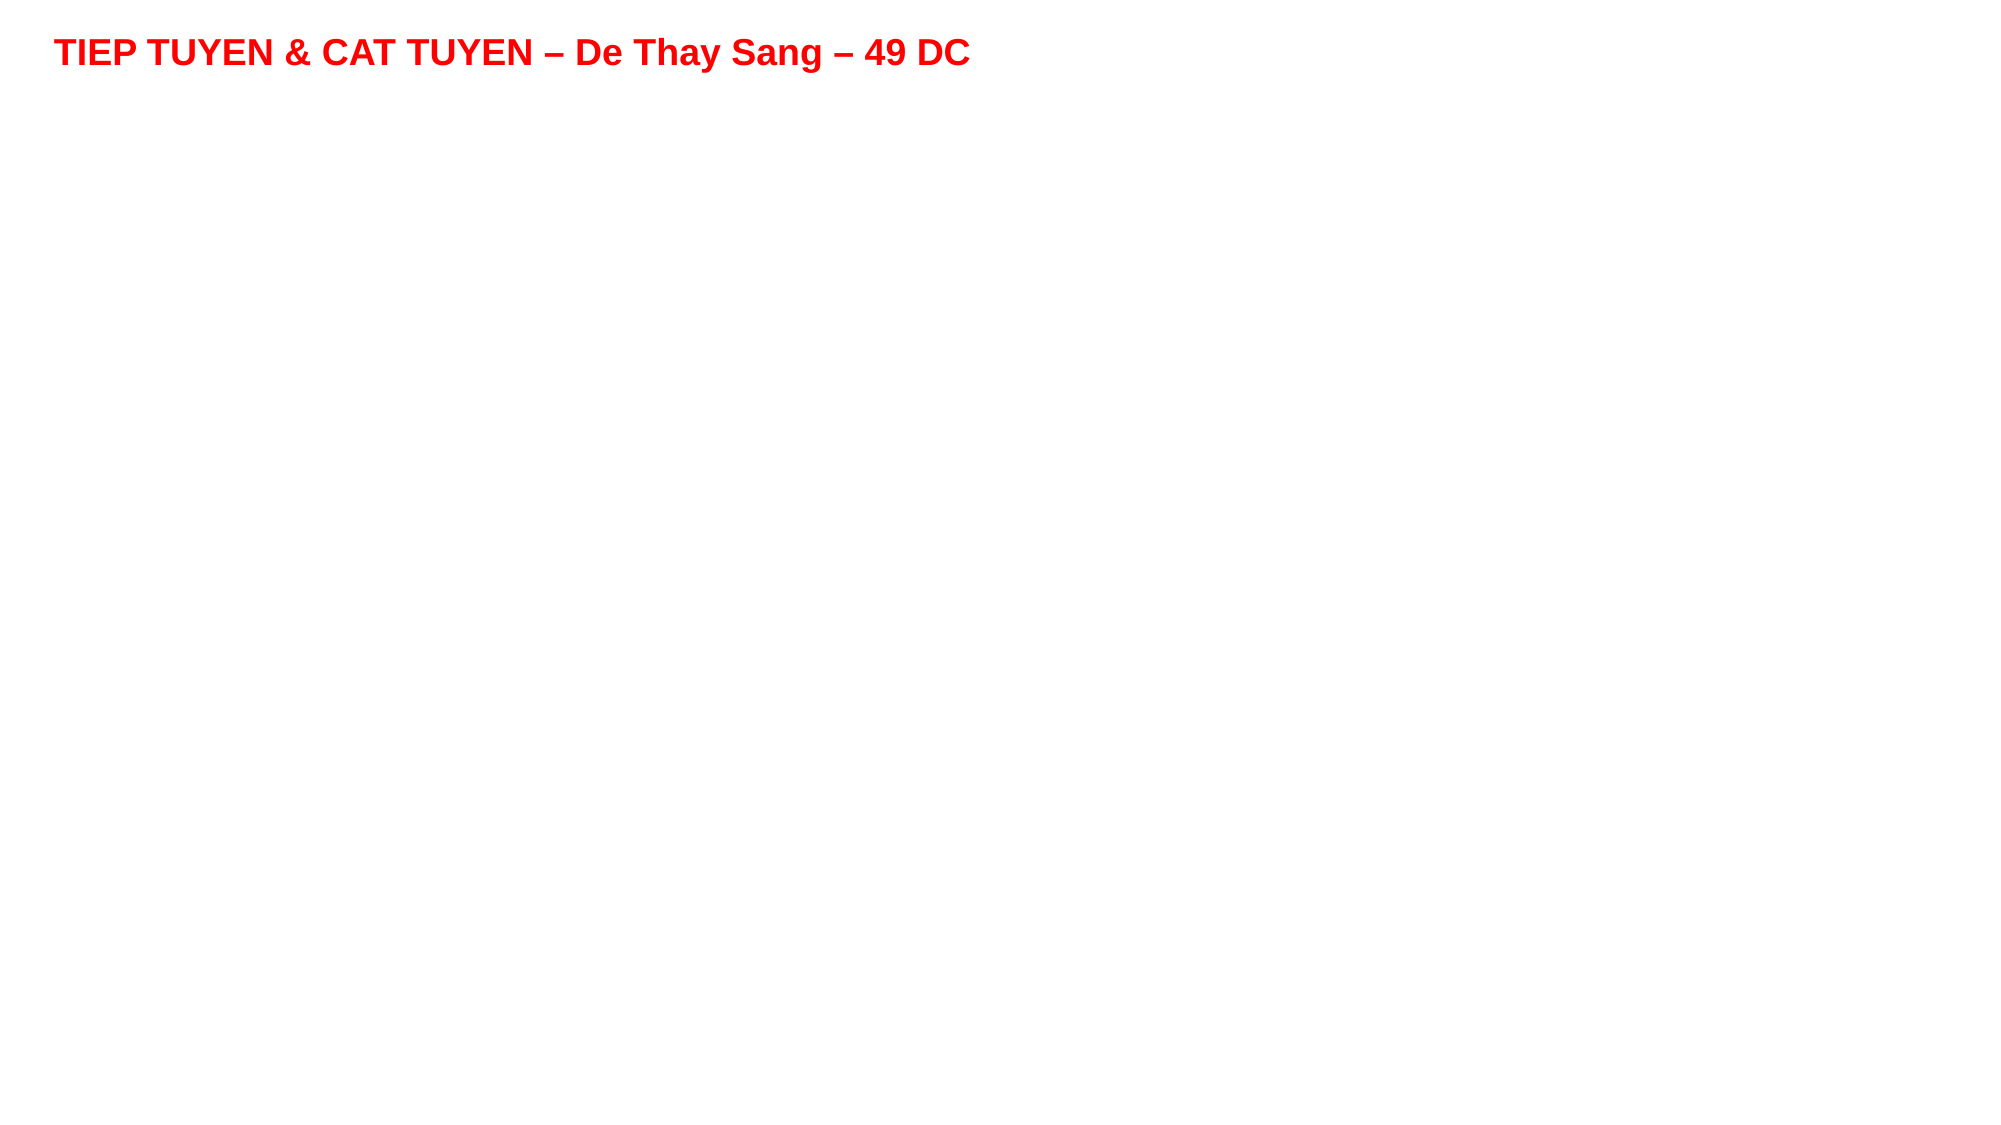

TIEP TUYEN & CAT TUYEN – De Thay Sang – 49 DC